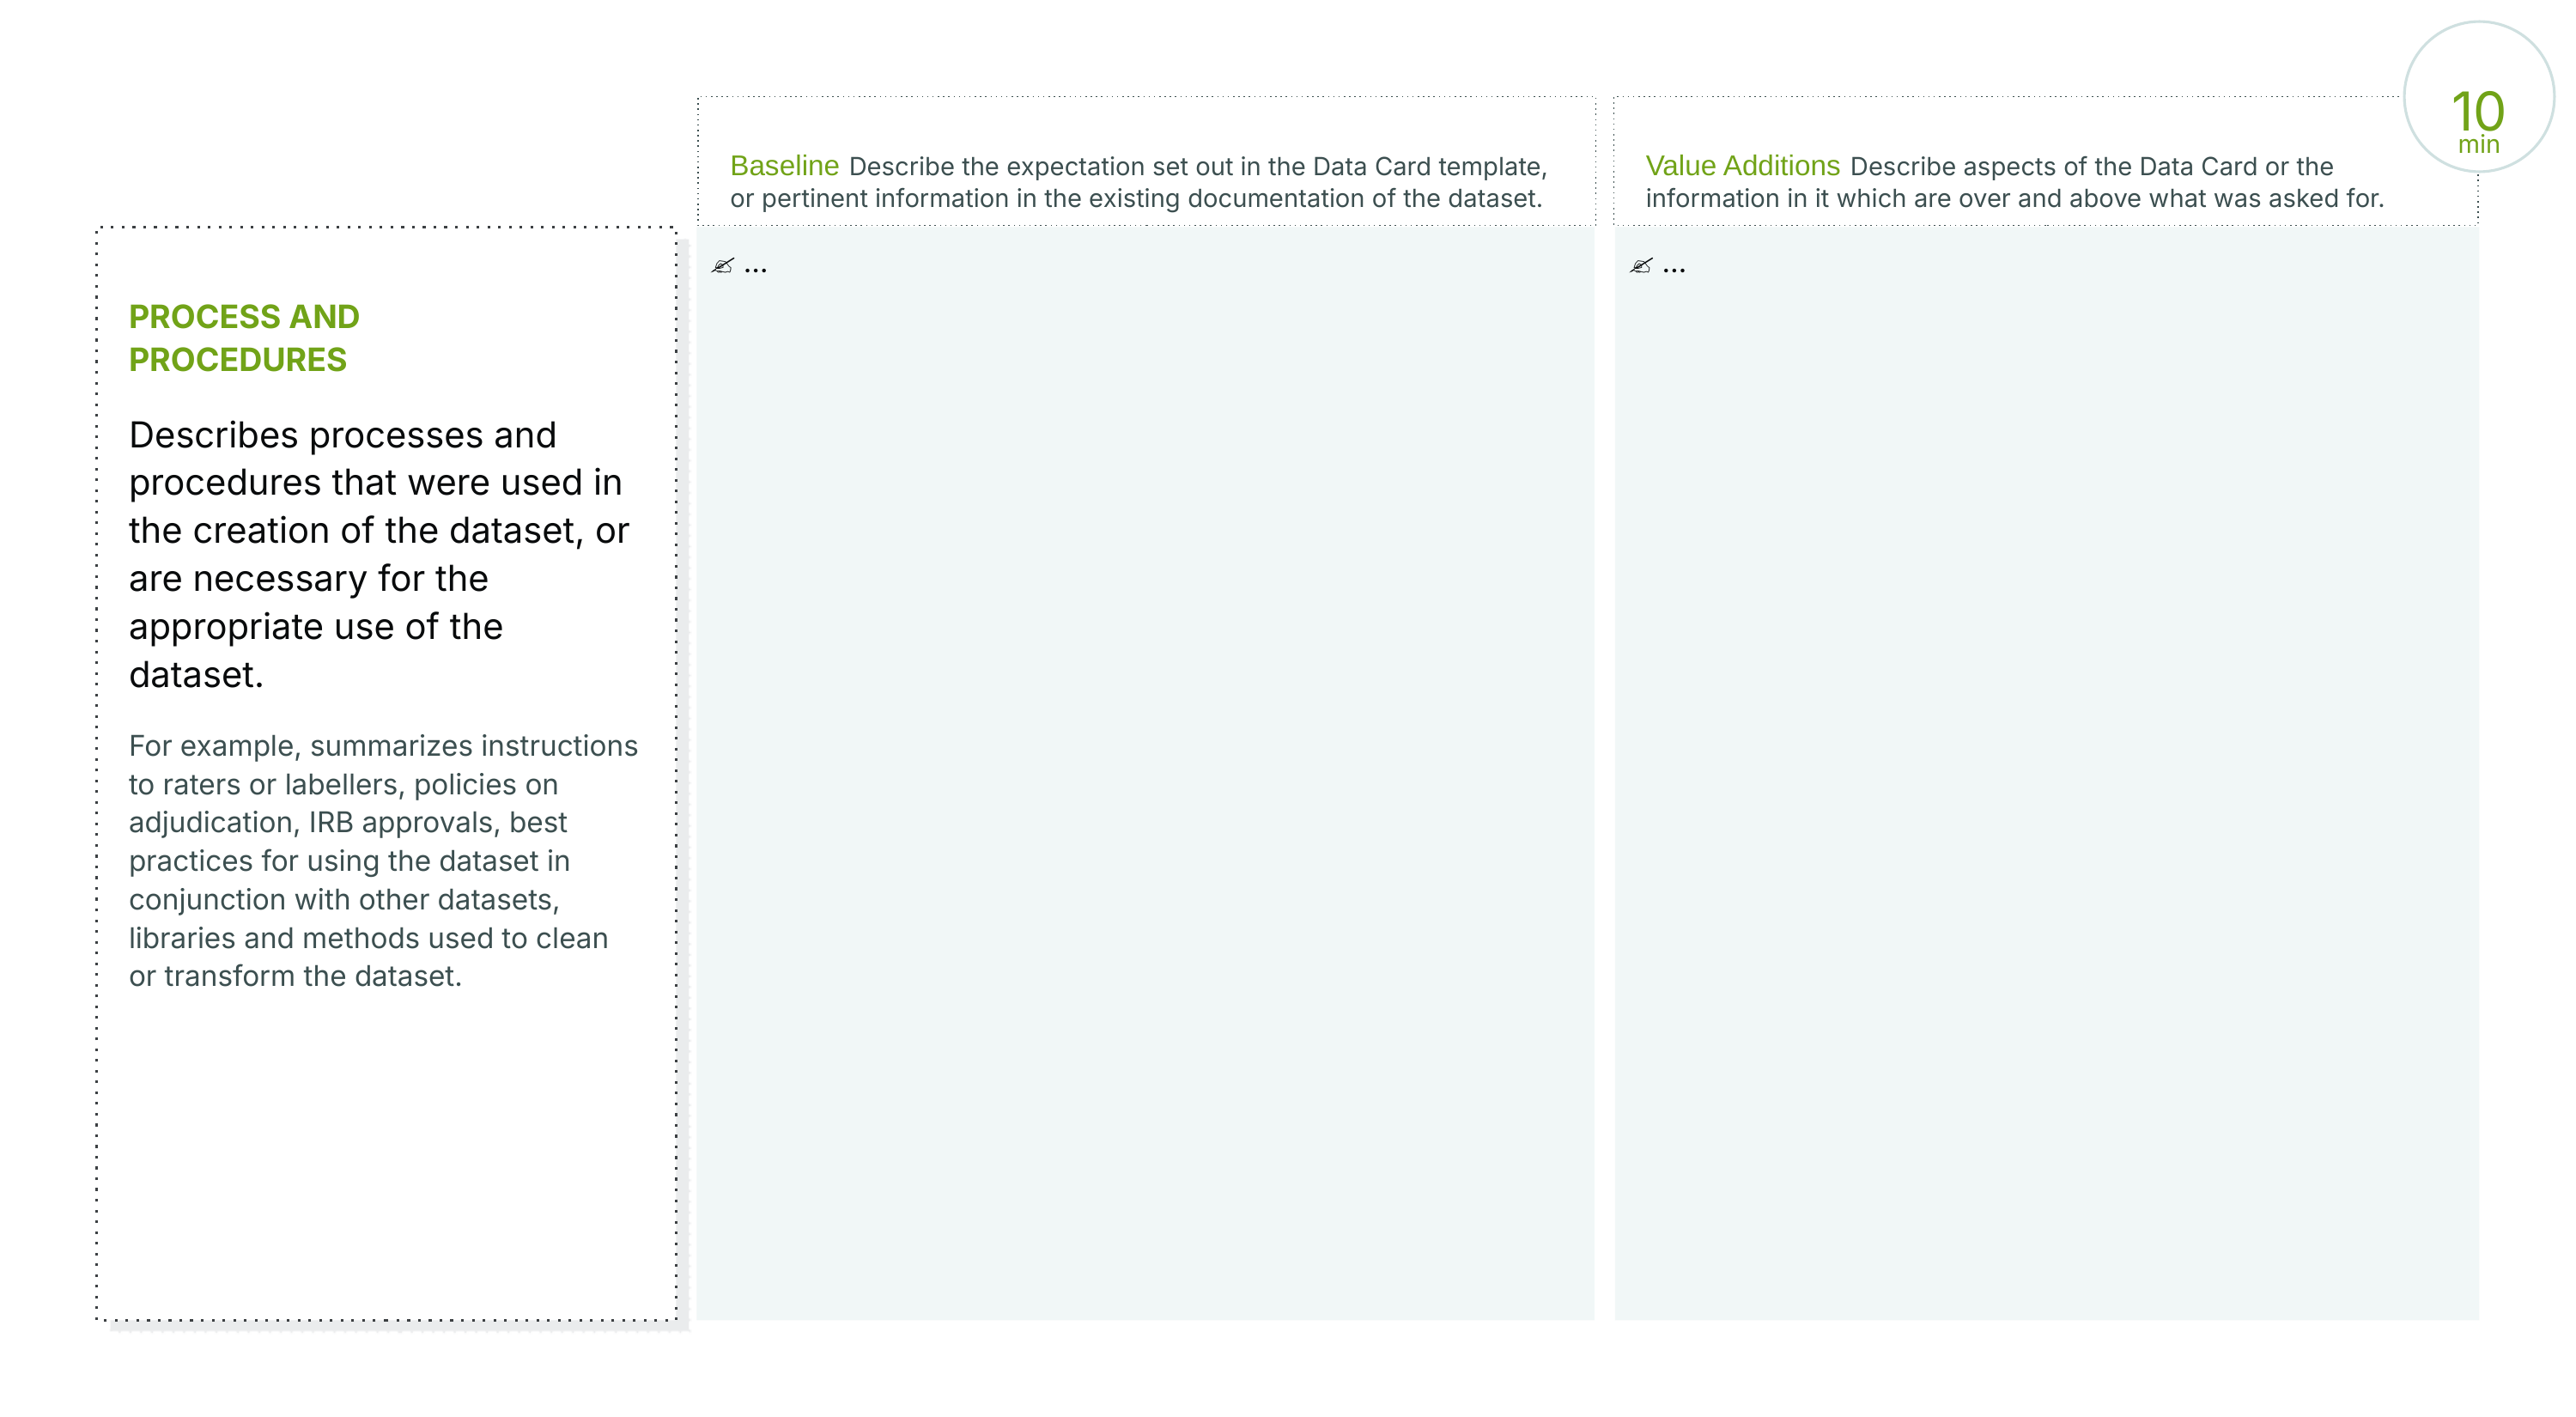

10
min
Baseline Describe the expectation set out in the Data Card template, or pertinent information in the existing documentation of the dataset.
Value Additions Describe aspects of the Data Card or the information in it which are over and above what was asked for.
✍️ …
PROCESS AND
PROCEDURES
Describes processes and procedures that were used in the creation of the dataset, or are necessary for the appropriate use of the dataset.
For example, summarizes instructions to raters or labellers, policies on adjudication, IRB approvals, best practices for using the dataset in conjunction with other datasets, libraries and methods used to clean or transform the dataset.

✍️ …